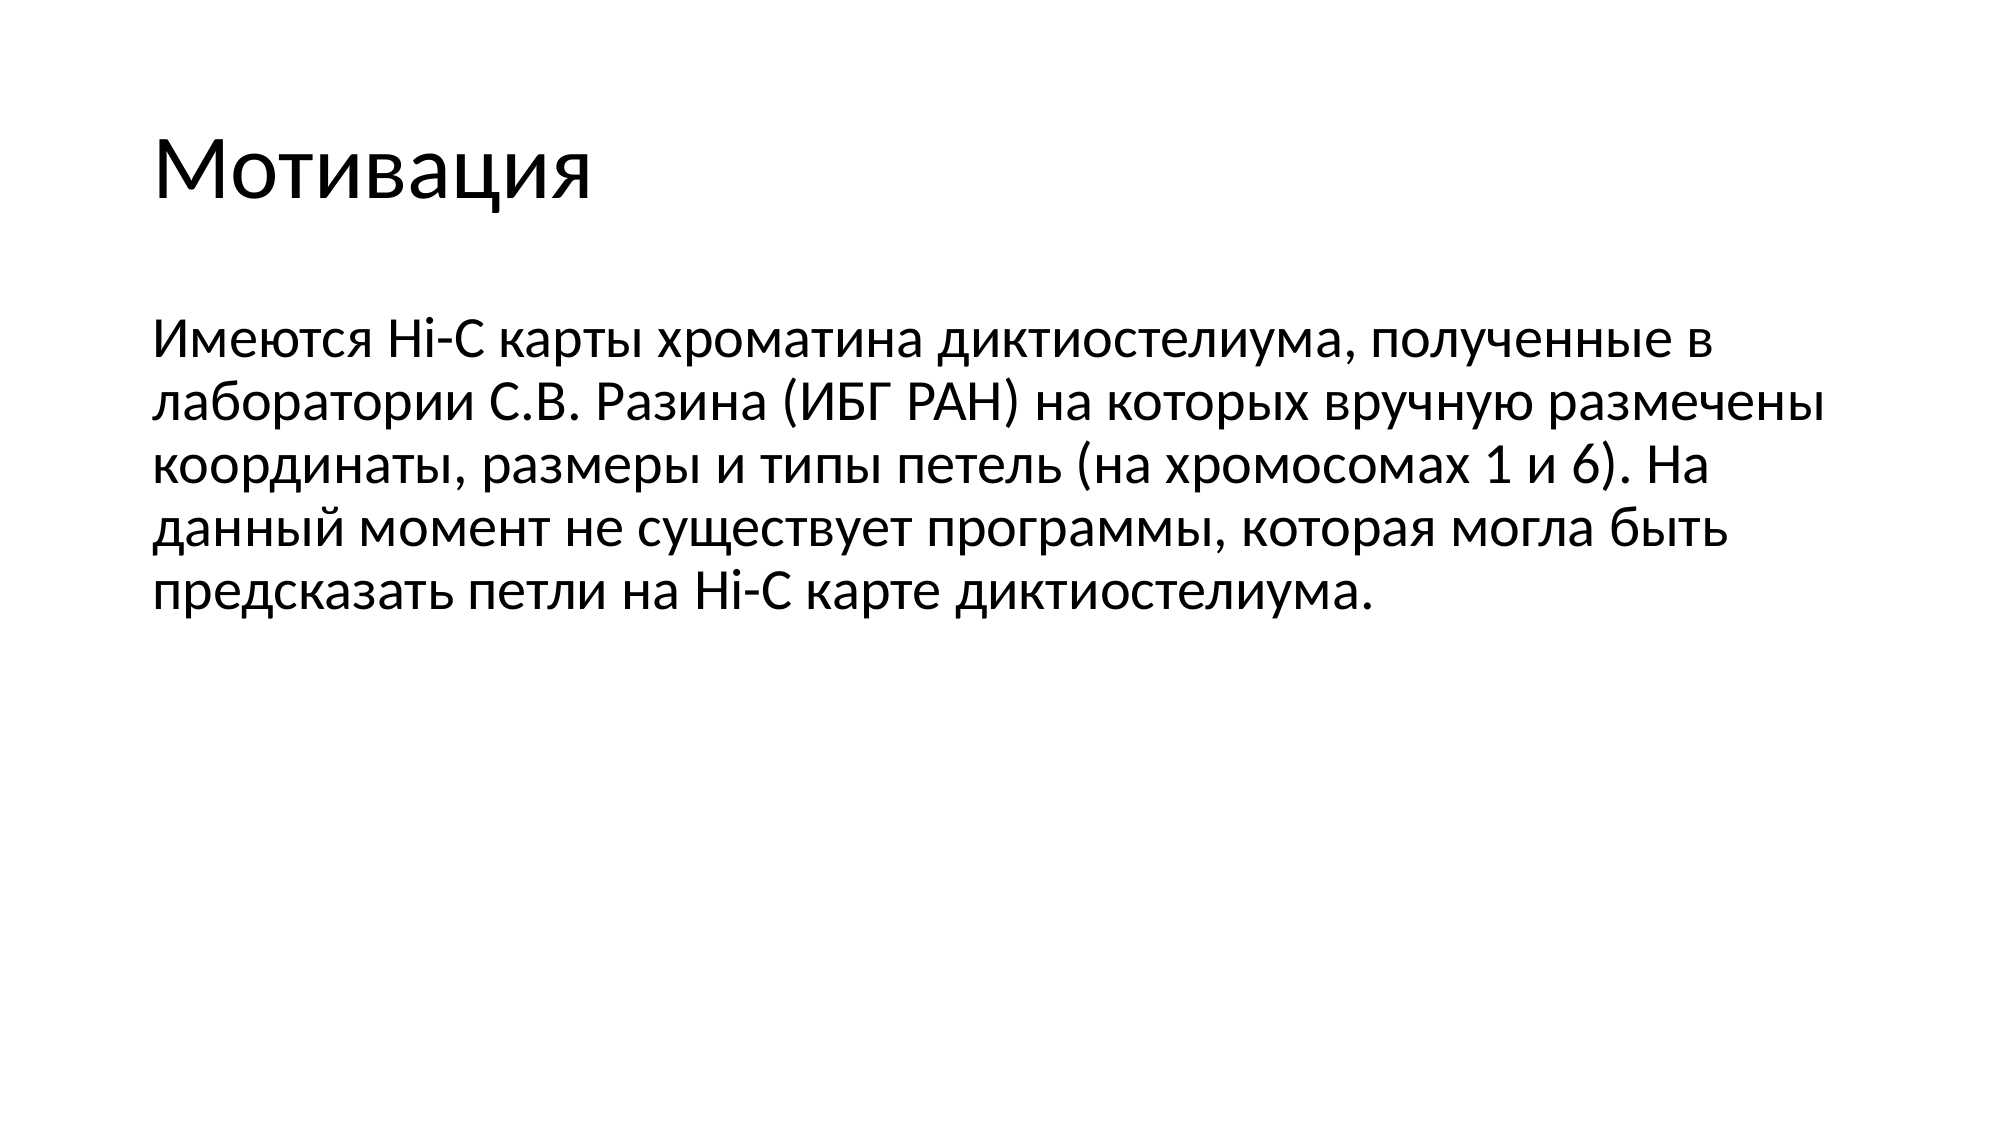

# Мотивация
Имеются Hi-C карты хроматина диктиостелиума, полученные в лаборатории С.В. Разина (ИБГ РАН) на которых вручную размечены координаты, размеры и типы петель (на хромосомах 1 и 6). На данный момент не существует программы, которая могла быть предсказать петли на Hi-C карте диктиостелиума.